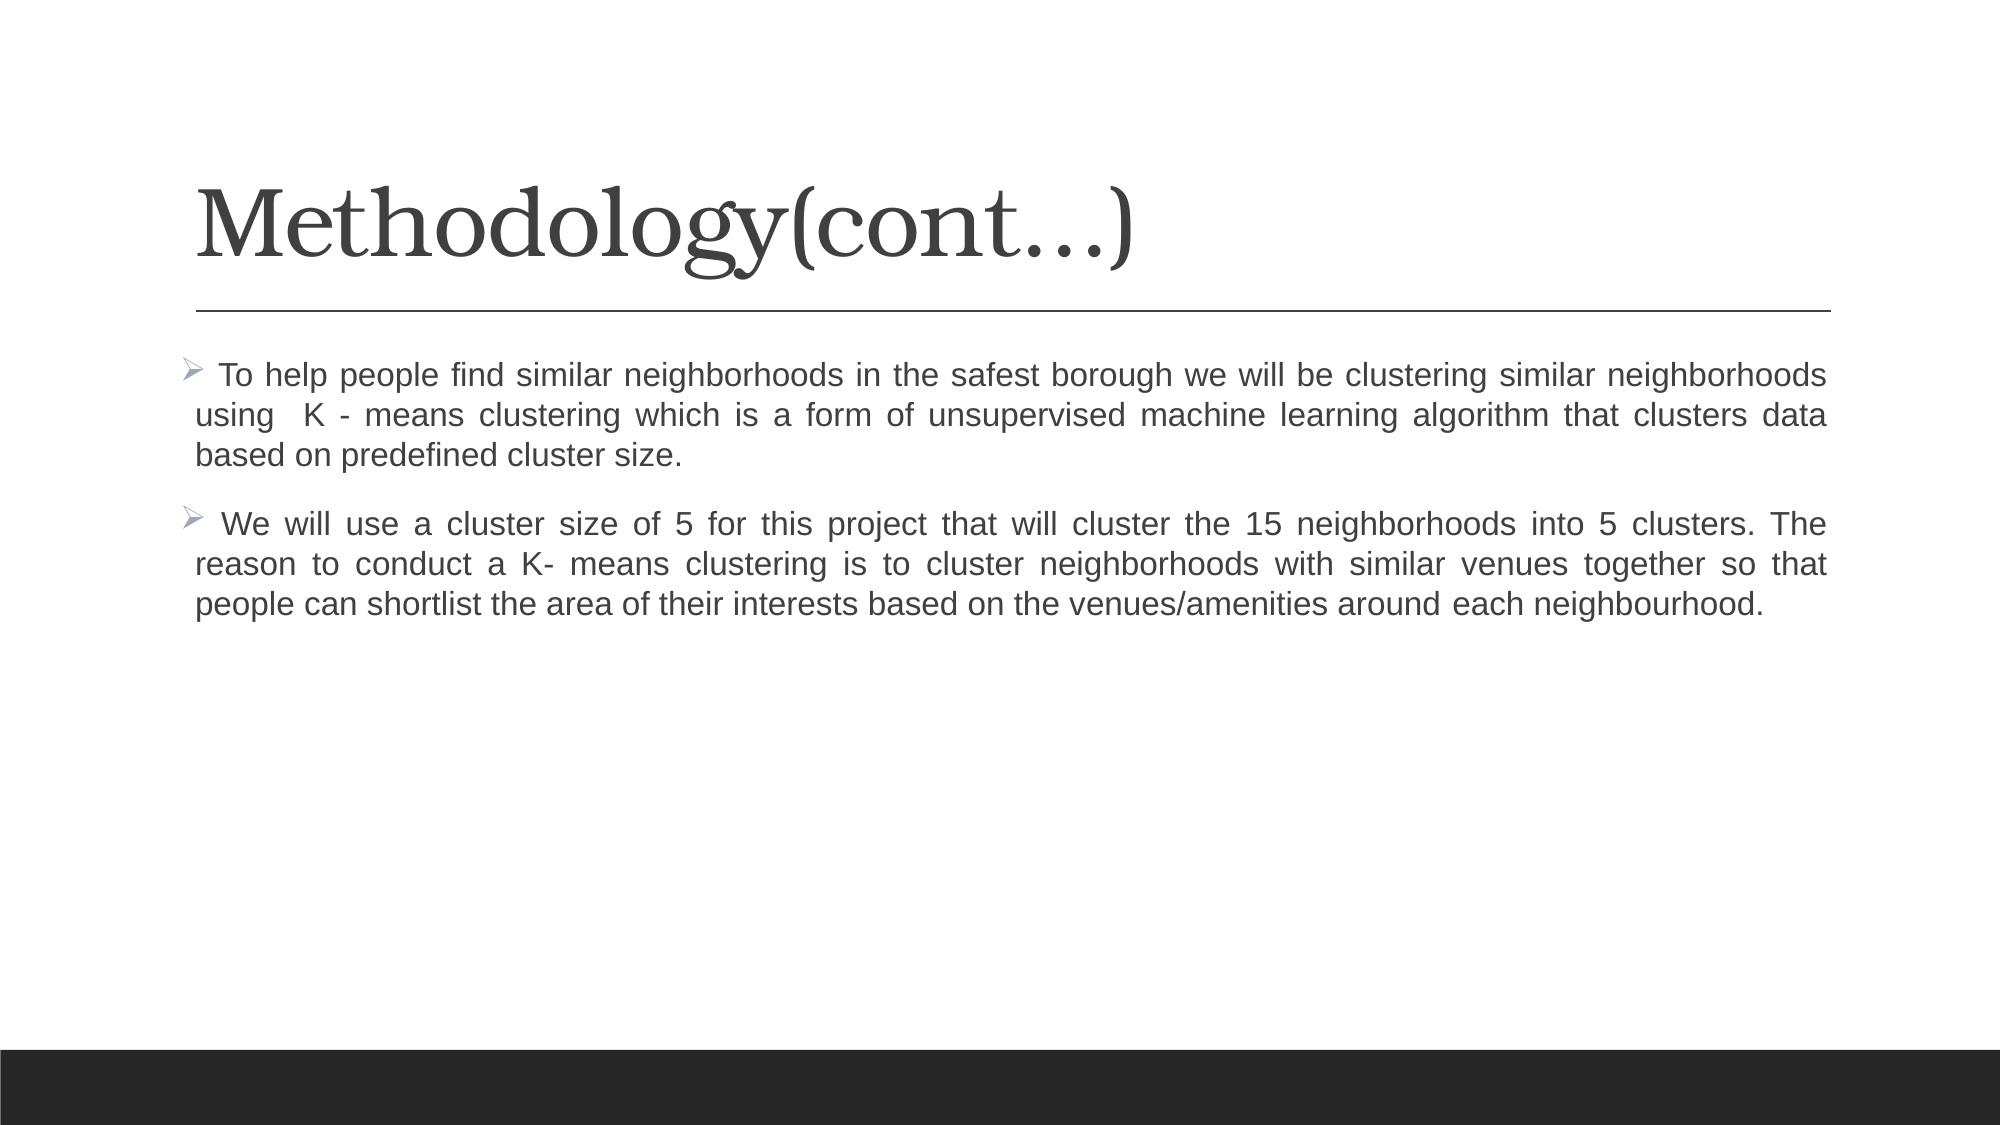

# Methodology(cont...)
 To help people find similar neighborhoods in the safest borough we will be clustering similar neighborhoods using  K - means clustering which is a form of unsupervised machine learning algorithm that clusters data based on predefined cluster size.
 We will use a cluster size of 5 for this project that will cluster the 15 neighborhoods into 5 clusters. The reason to conduct a K- means clustering is to cluster neighborhoods with similar venues together so that people can shortlist the area of their interests based on the venues/amenities around each neighbourhood.